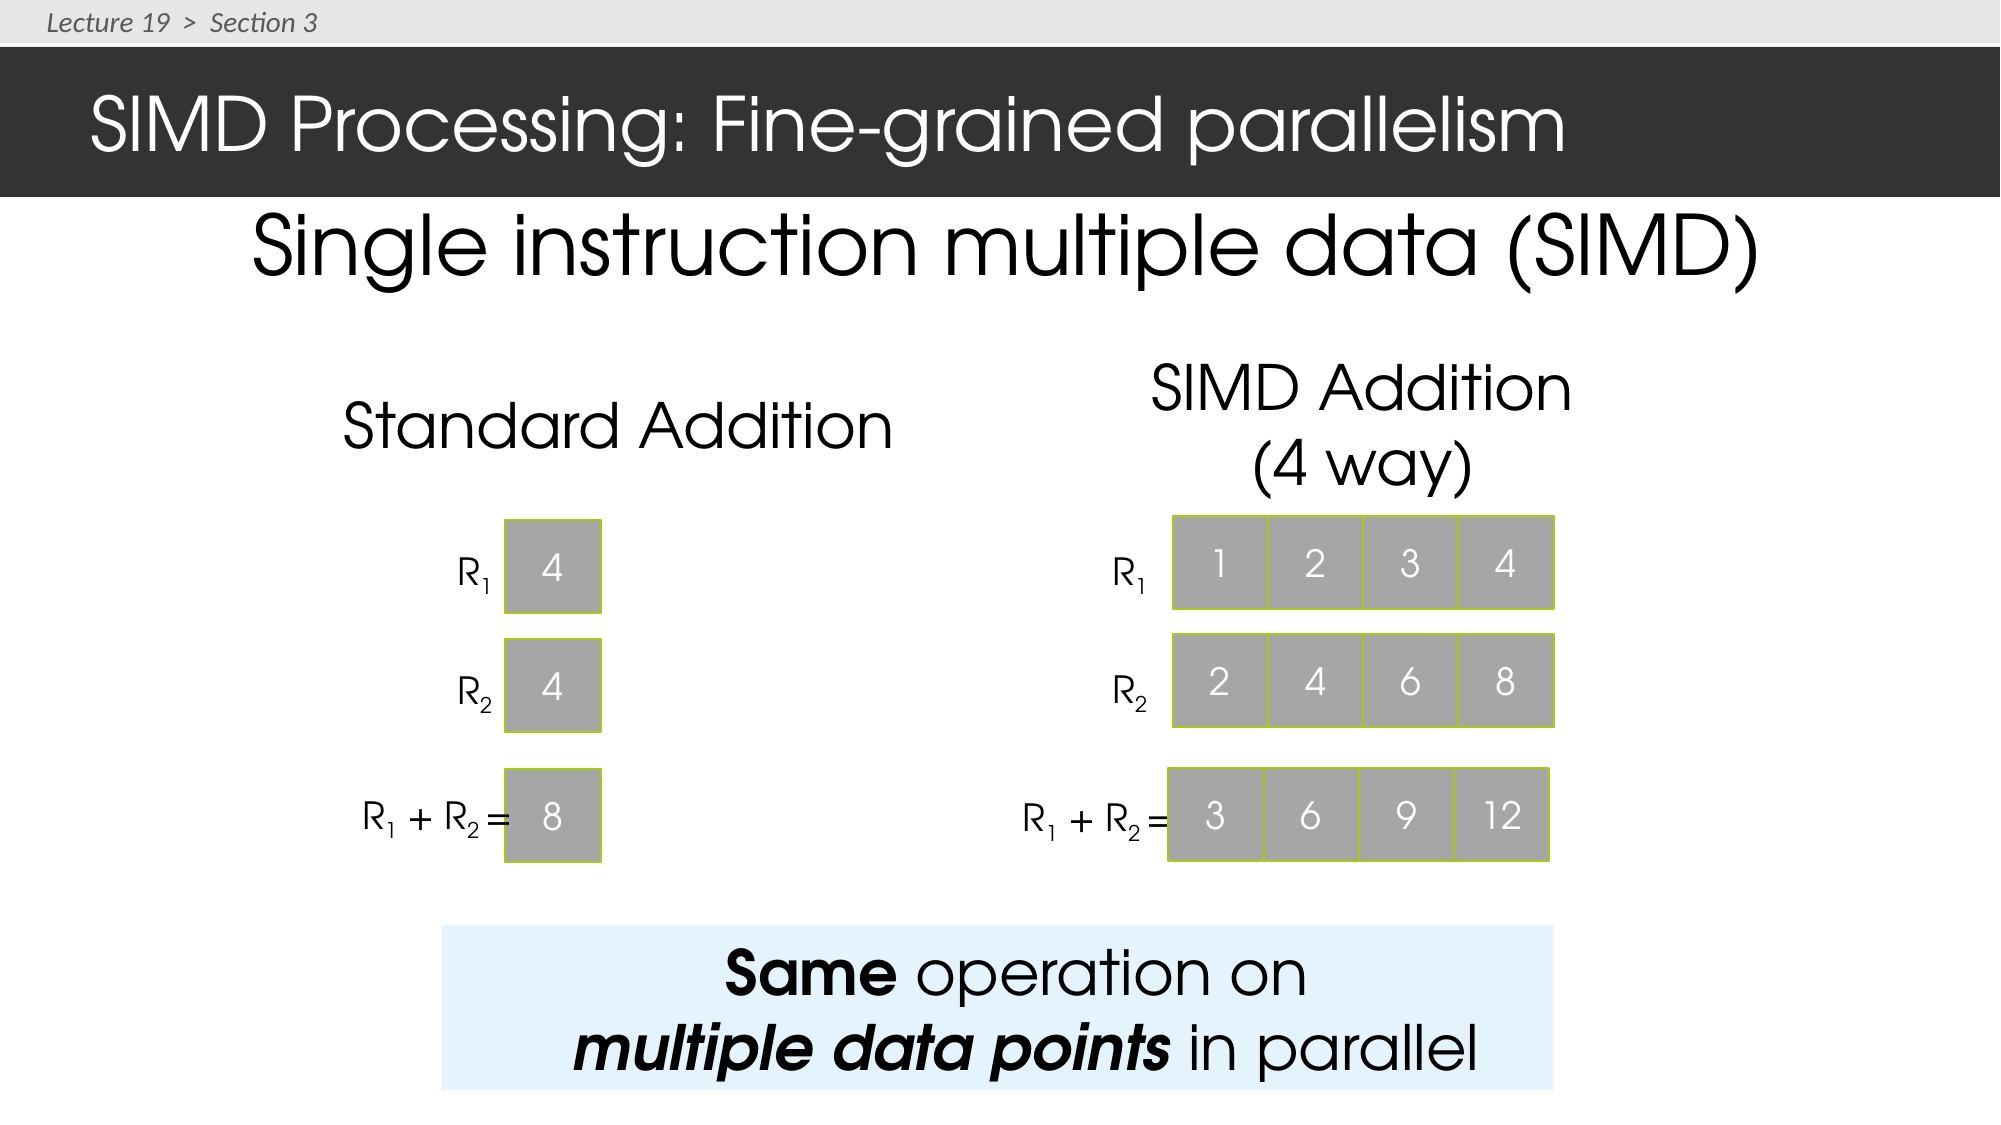

Lecture 19  >  Section 3
# SIMD Processing: Fine-grained parallelism
Single instruction multiple data (SIMD)
SIMD Addition (4 way)
Standard Addition
1
2
3
4
4
R1
R1
2
4
6
8
4
R2
R2
3
6
9
12
8
R1 + R2 =
R1 + R2 =
Same operation on
multiple data points in parallel